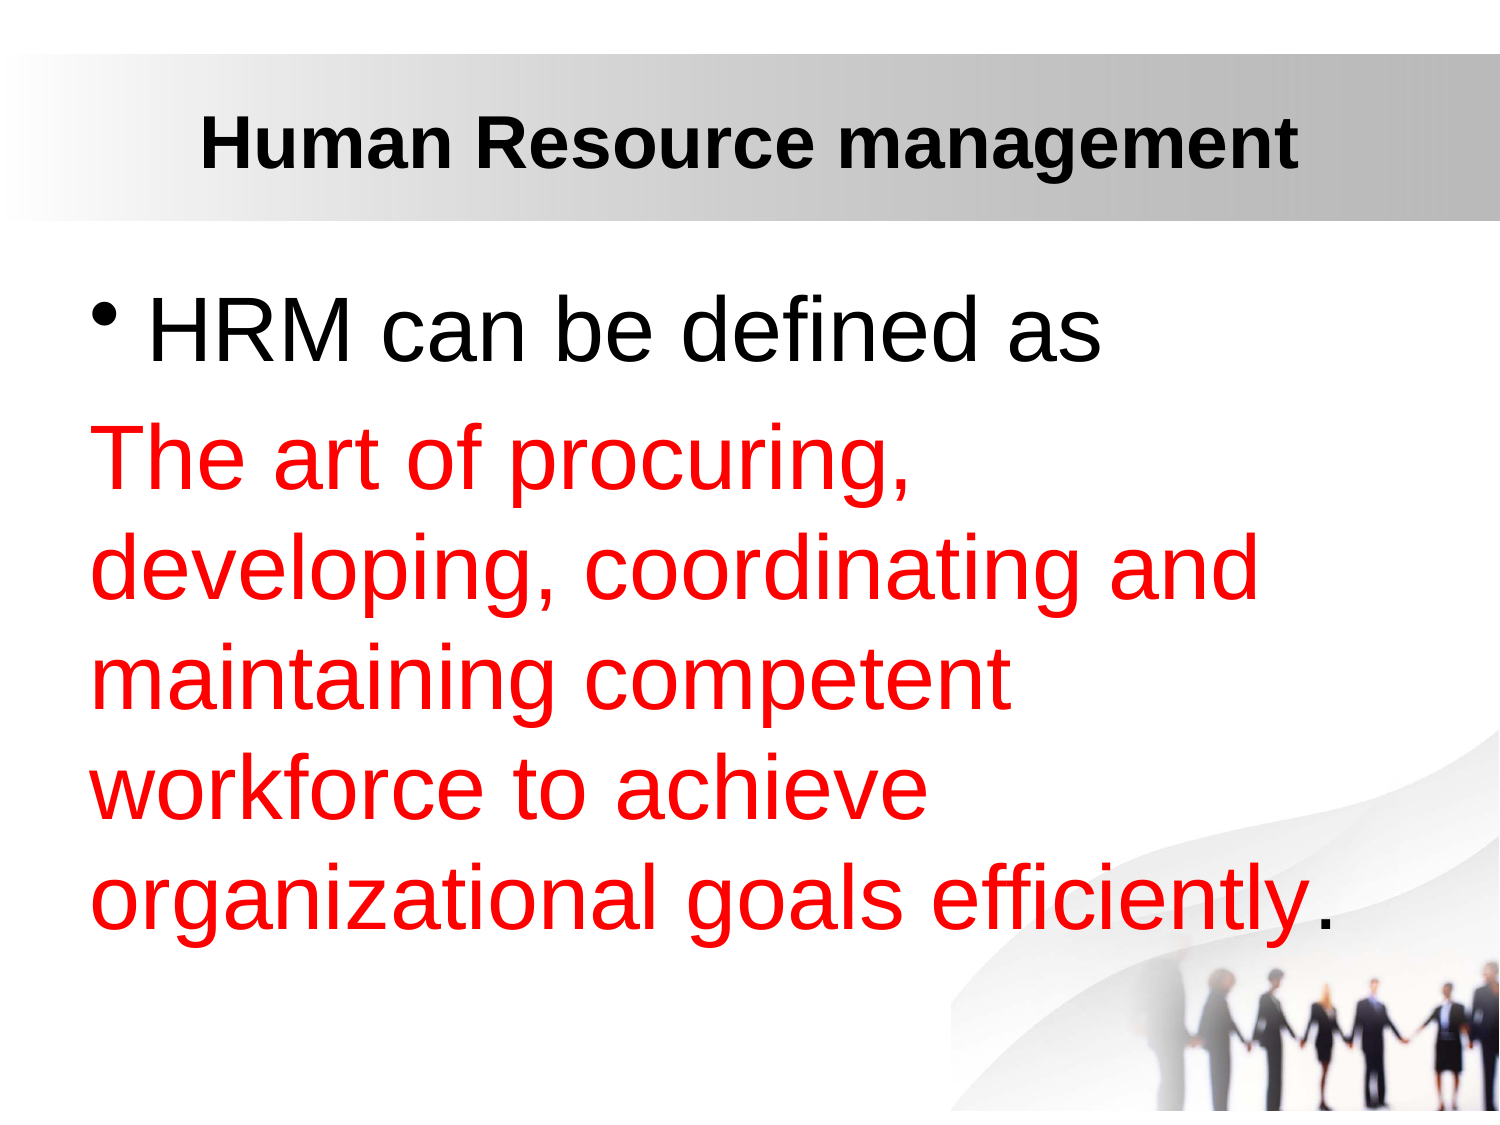

# Human Resource management
HRM can be defined as
The art of procuring, developing, coordinating and maintaining competent workforce to achieve organizational goals efficiently.